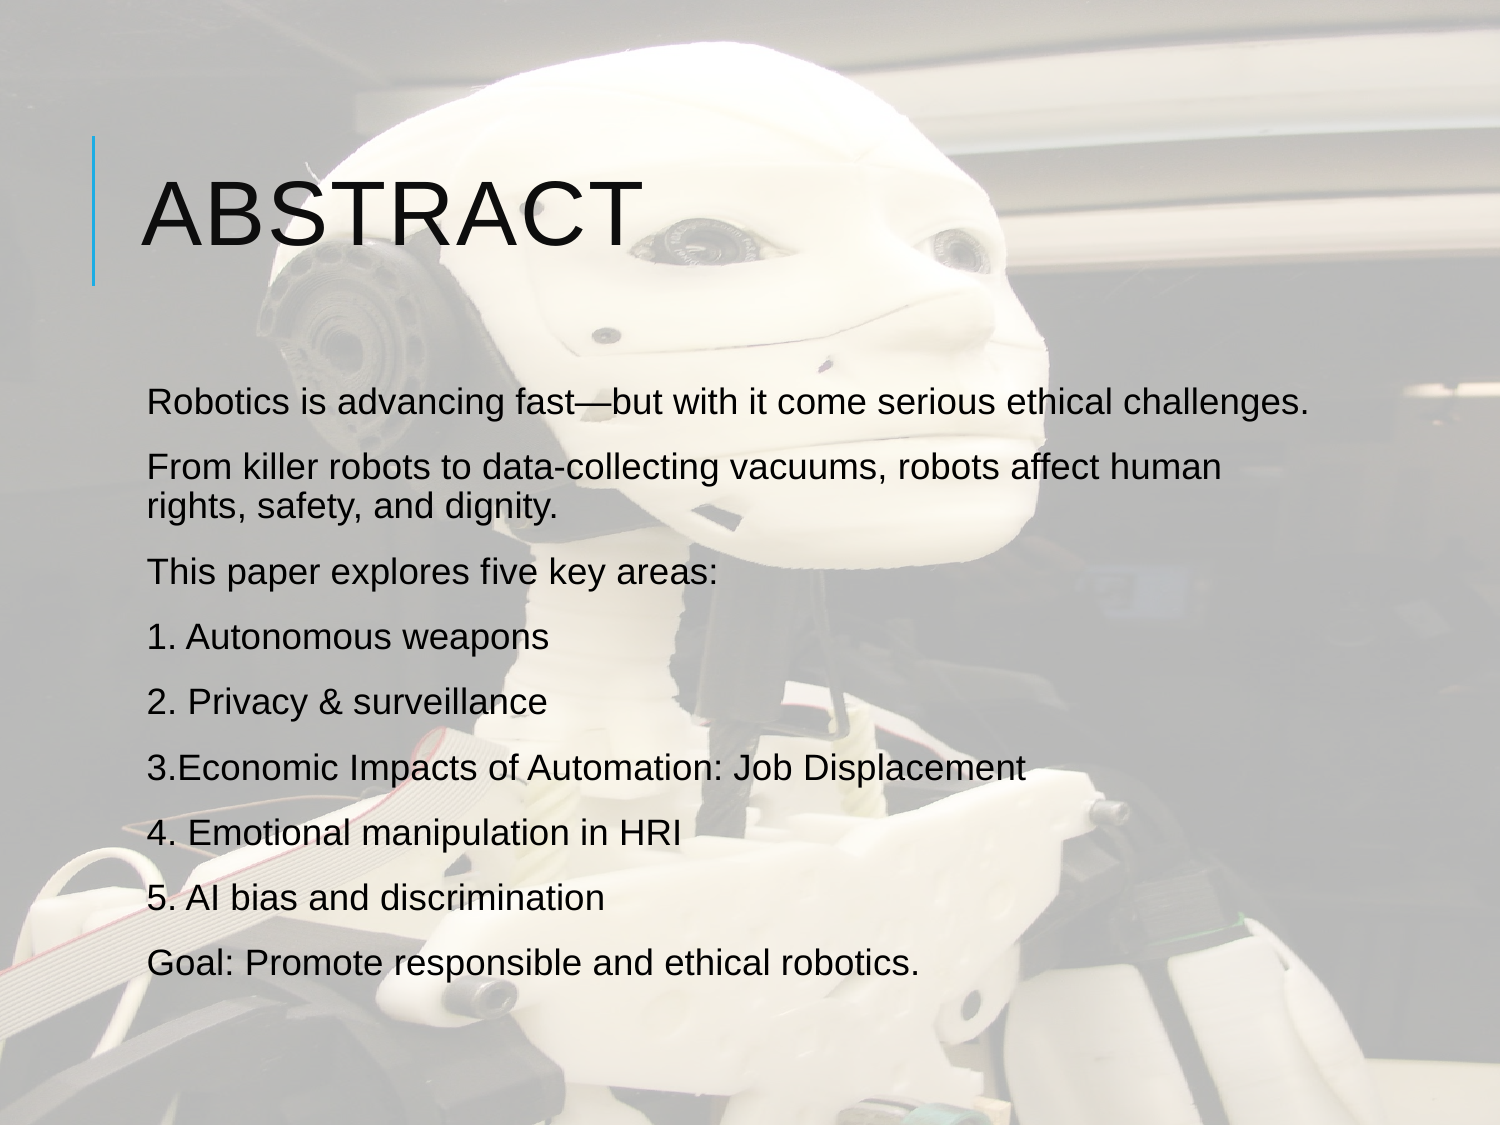

# Abstract
Robotics is advancing fast—but with it come serious ethical challenges.
From killer robots to data-collecting vacuums, robots affect human rights, safety, and dignity.
This paper explores five key areas:
1. Autonomous weapons
2. Privacy & surveillance
3.Economic Impacts of Automation: Job Displacement
4. Emotional manipulation in HRI
5. AI bias and discrimination
Goal: Promote responsible and ethical robotics.